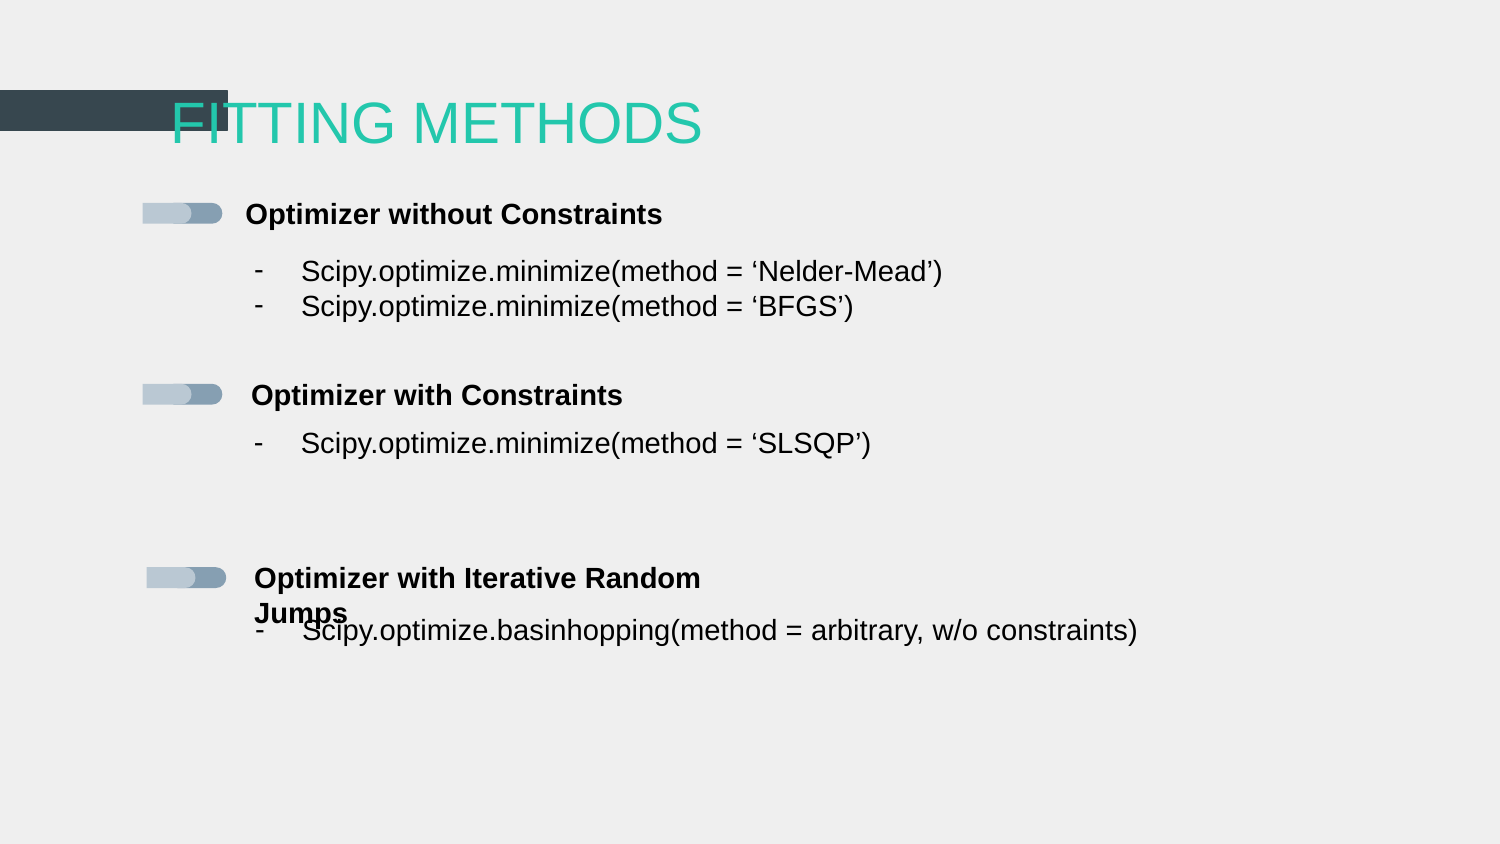

# FITTING METHODS
Optimizer without Constraints

Scipy.optimize.minimize(method = ‘Nelder-Mead’)
Scipy.optimize.minimize(method = ‘BFGS’)
Optimizer with Constraints

Scipy.optimize.minimize(method = ‘SLSQP’)

Optimizer with Iterative Random Jumps

Scipy.optimize.basinhopping(method = arbitrary, w/o constraints)